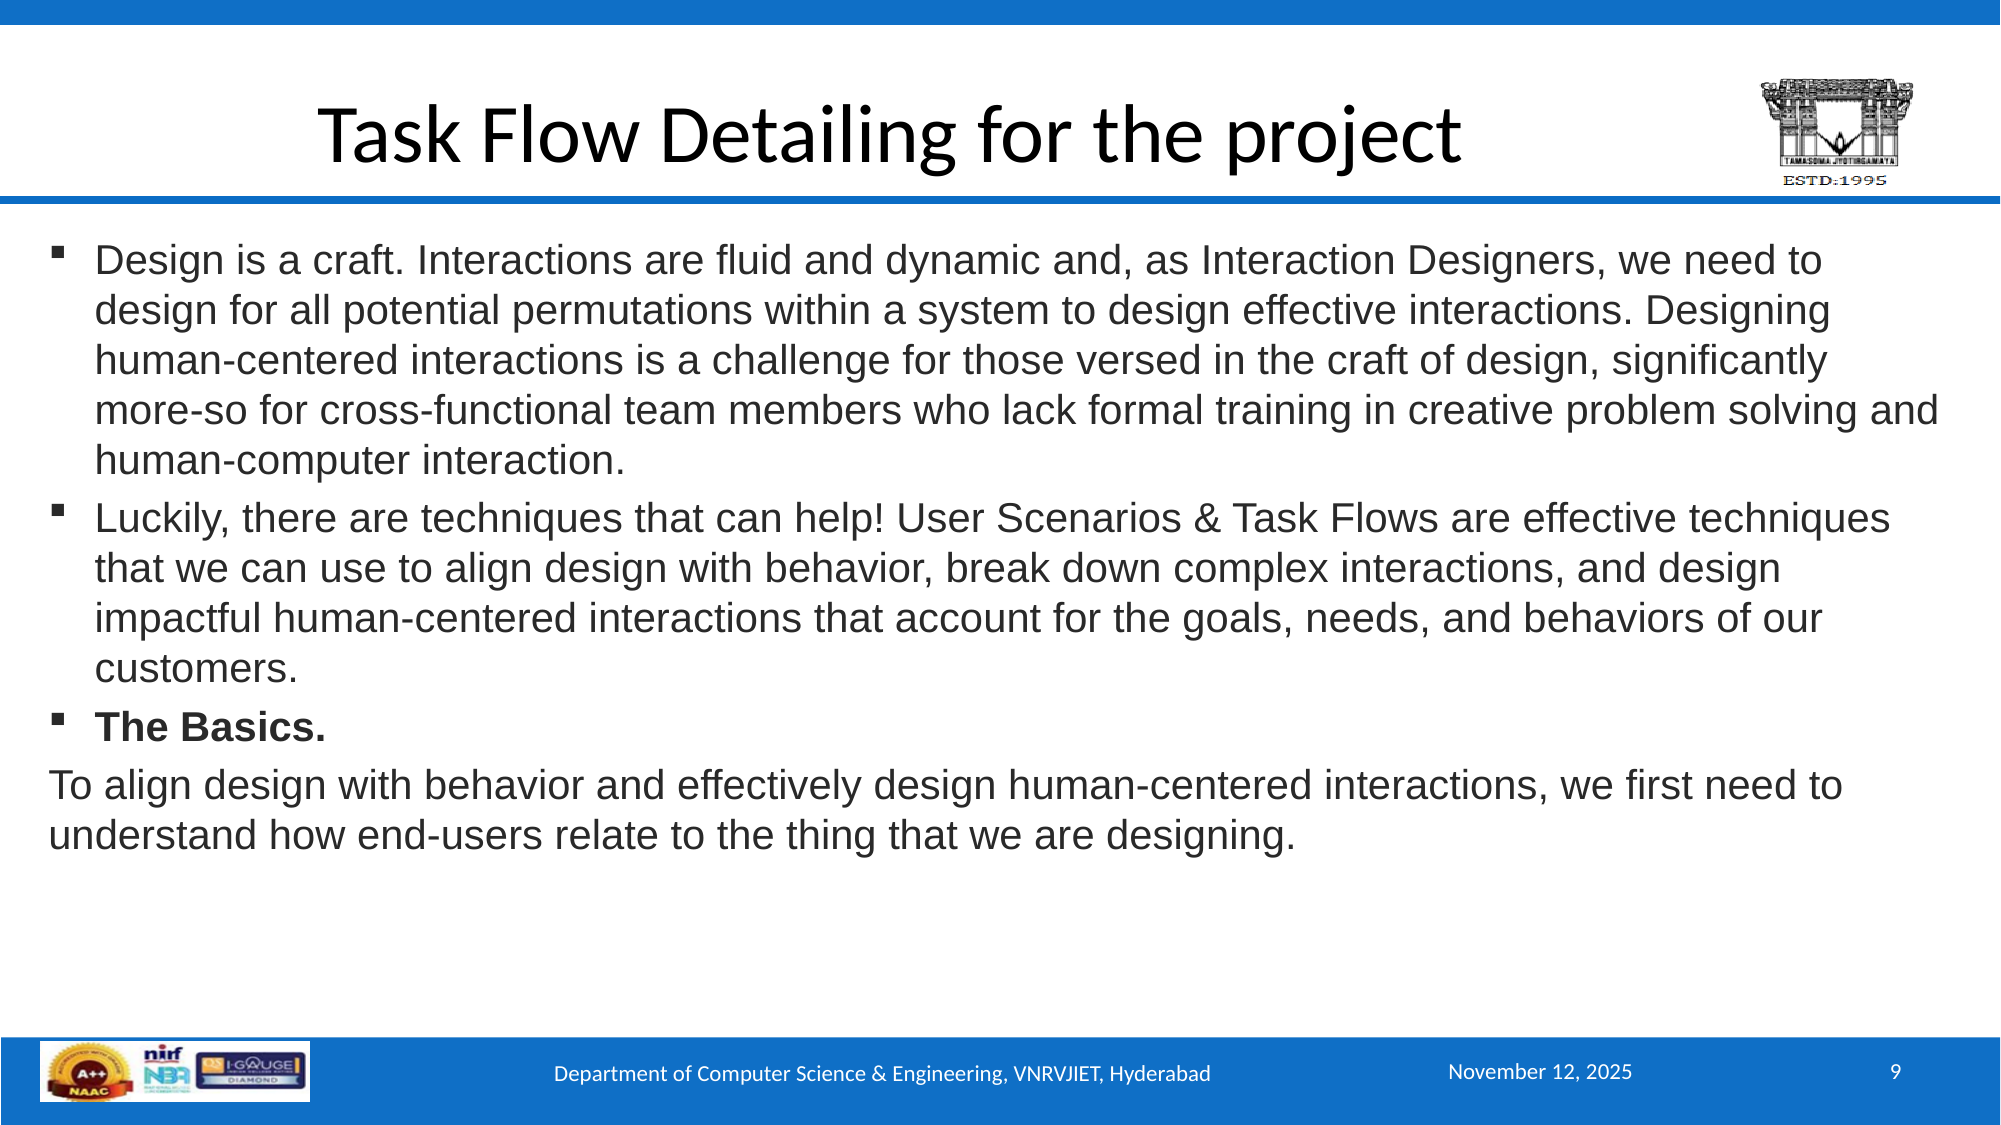

# Task Flow Detailing for the project
Design is a craft. Interactions are fluid and dynamic and, as Interaction Designers, we need to design for all potential permutations within a system to design effective interactions. Designing human-centered interactions is a challenge for those versed in the craft of design, significantly more-so for cross-functional team members who lack formal training in creative problem solving and human-computer interaction.
Luckily, there are techniques that can help! User Scenarios & Task Flows are effective techniques that we can use to align design with behavior, break down complex interactions, and design impactful human-centered interactions that account for the goals, needs, and behaviors of our customers.
The Basics.
To align design with behavior and effectively design human-centered interactions, we first need to understand how end-users relate to the thing that we are designing.

November 12, 2025
9
Department of Computer Science & Engineering, VNRVJIET, Hyderabad